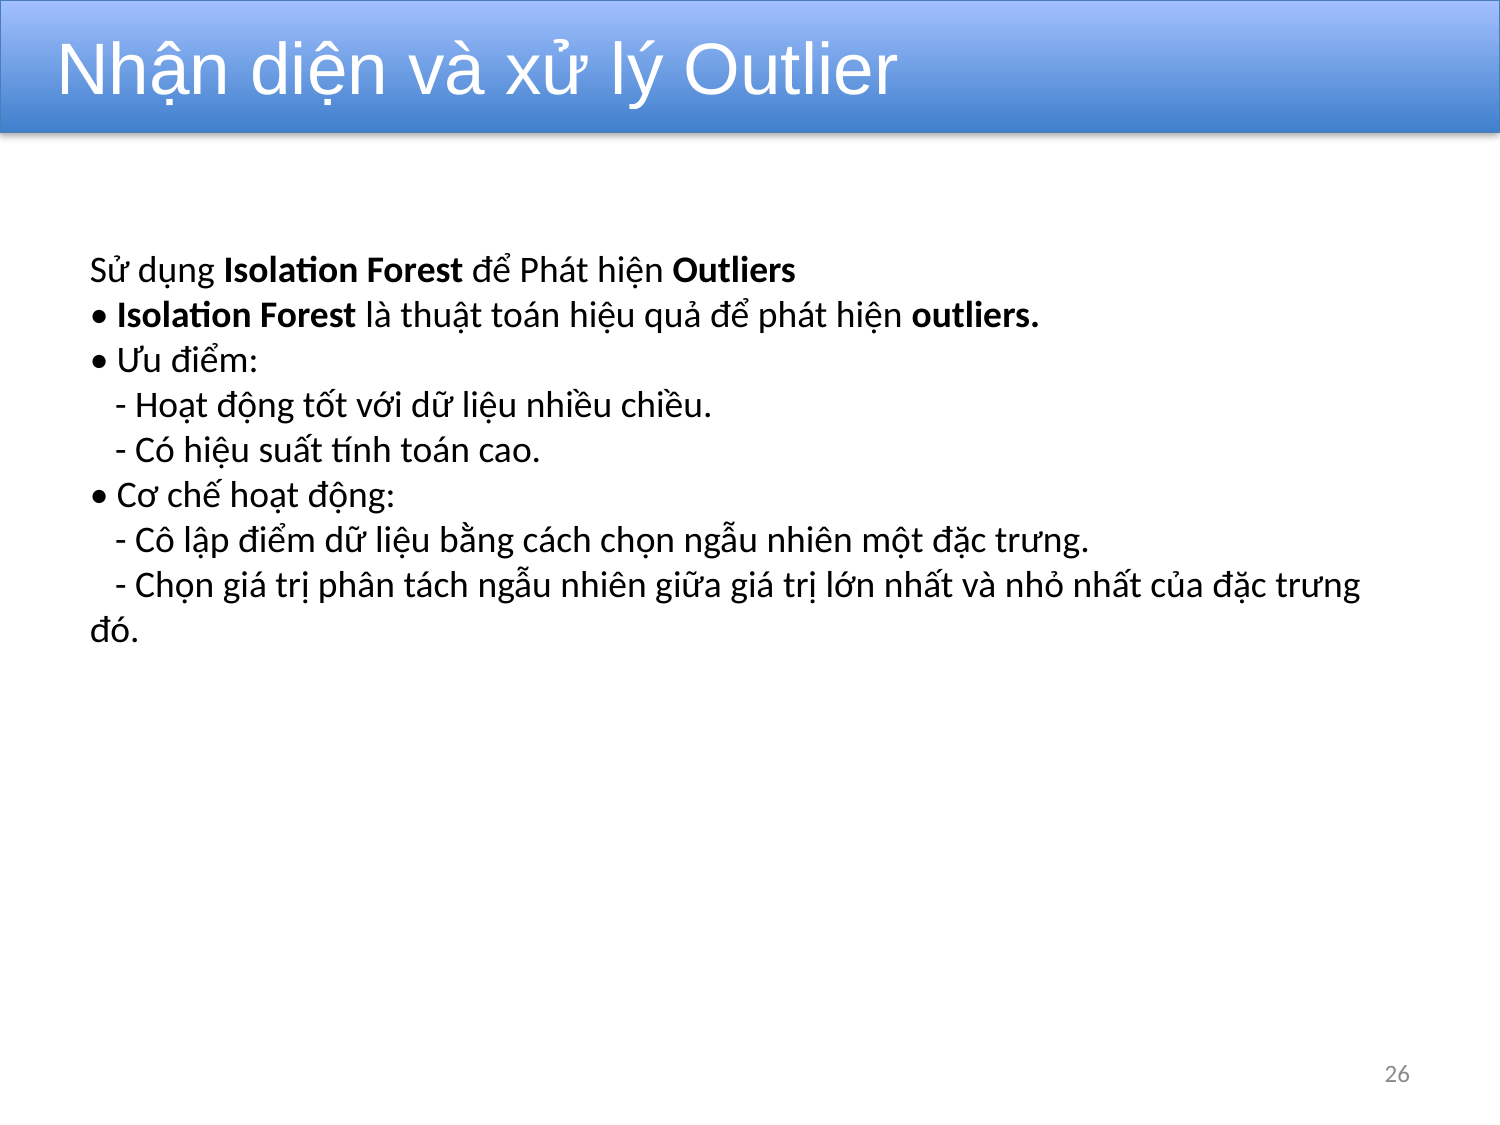

Nhận diện và xử lý Outlier
Sử dụng Isolation Forest để Phát hiện Outliers
• Isolation Forest là thuật toán hiệu quả để phát hiện outliers.
• Ưu điểm:
   - Hoạt động tốt với dữ liệu nhiều chiều.
   - Có hiệu suất tính toán cao.
• Cơ chế hoạt động:
   - Cô lập điểm dữ liệu bằng cách chọn ngẫu nhiên một đặc trưng.
   - Chọn giá trị phân tách ngẫu nhiên giữa giá trị lớn nhất và nhỏ nhất của đặc trưng đó.
26